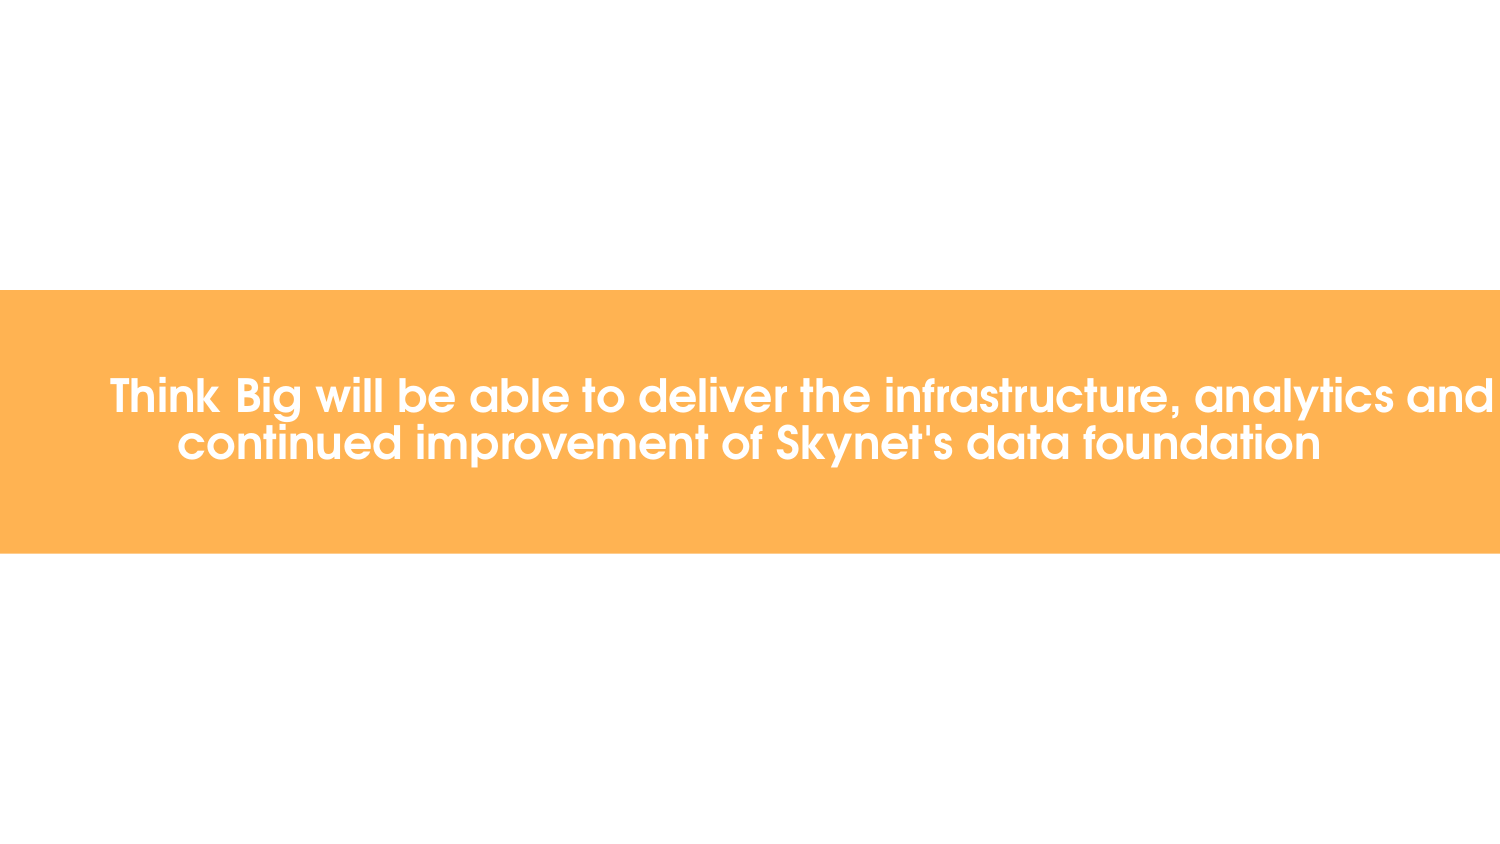

Think Big will be able to deliver the infrastructure, analytics and continued improvement of Skynet's data foundation